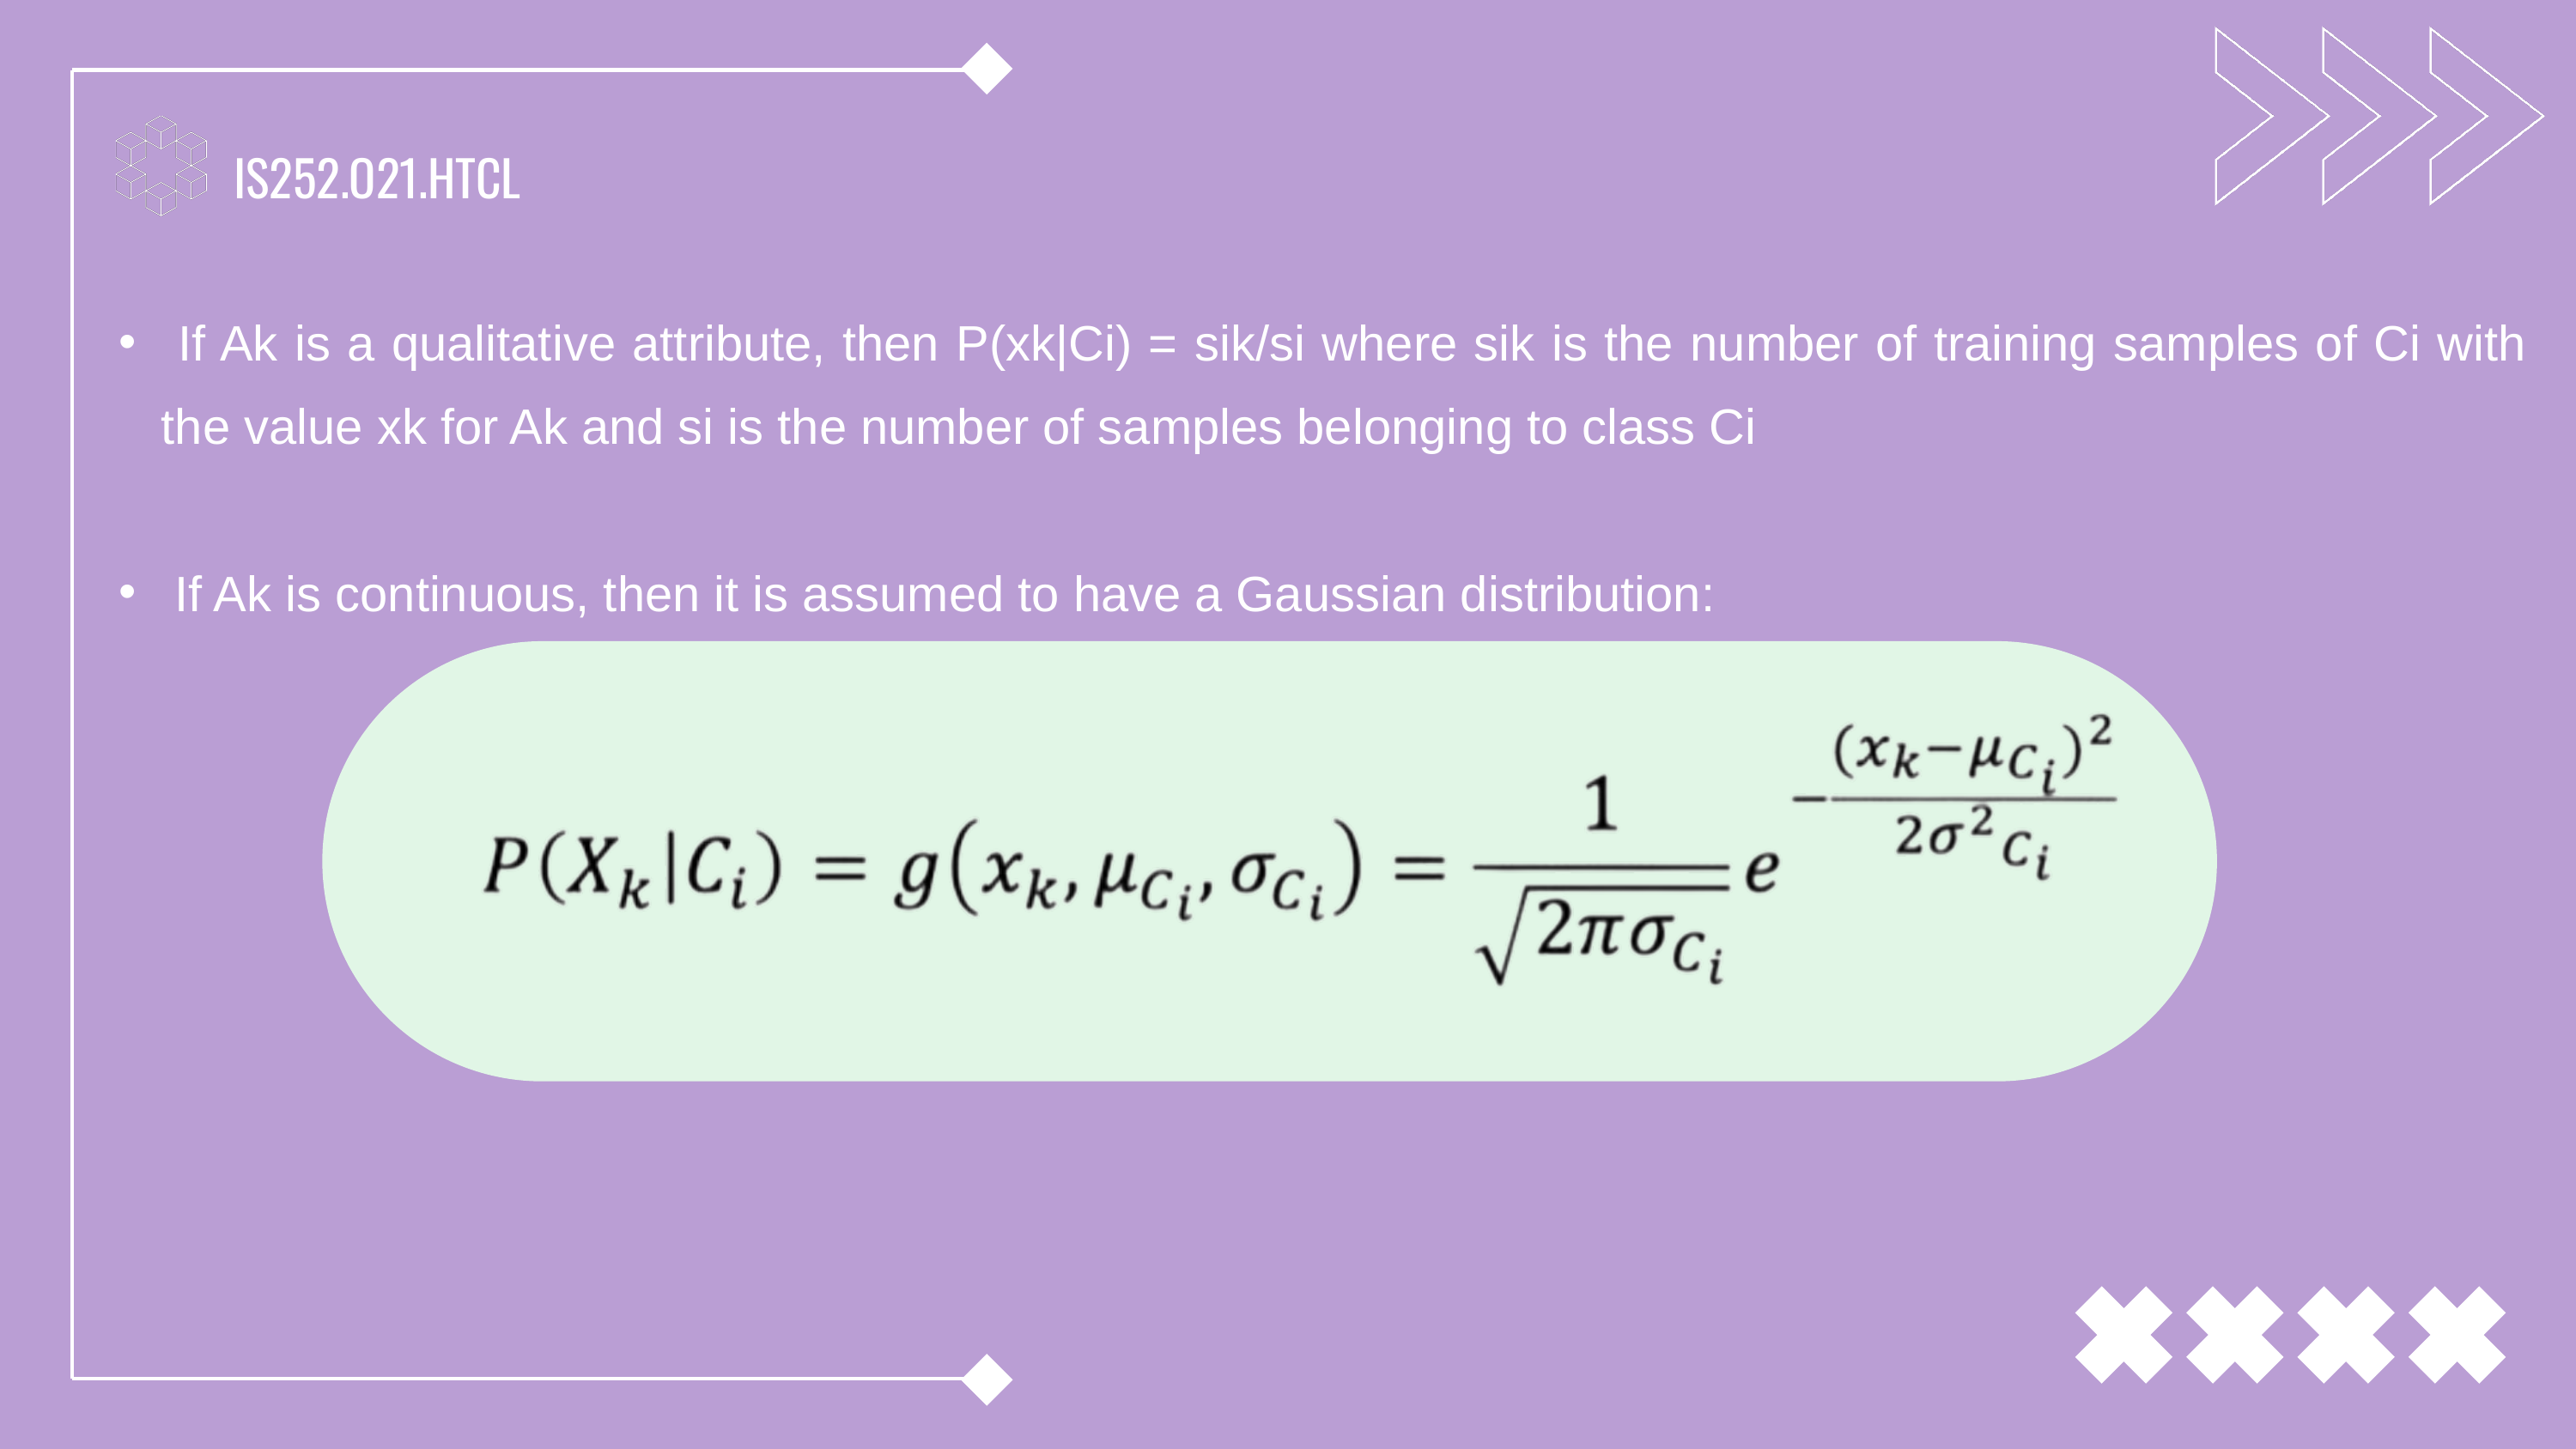

IS252.O21.HTCL
 If Ak is a qualitative attribute, then P(xk|Ci) = sik/si where sik is the number of training samples of Ci with the value xk for Ak and si is the number of samples belonging to class Ci

 If Ak is continuous, then it is assumed to have a Gaussian distribution: